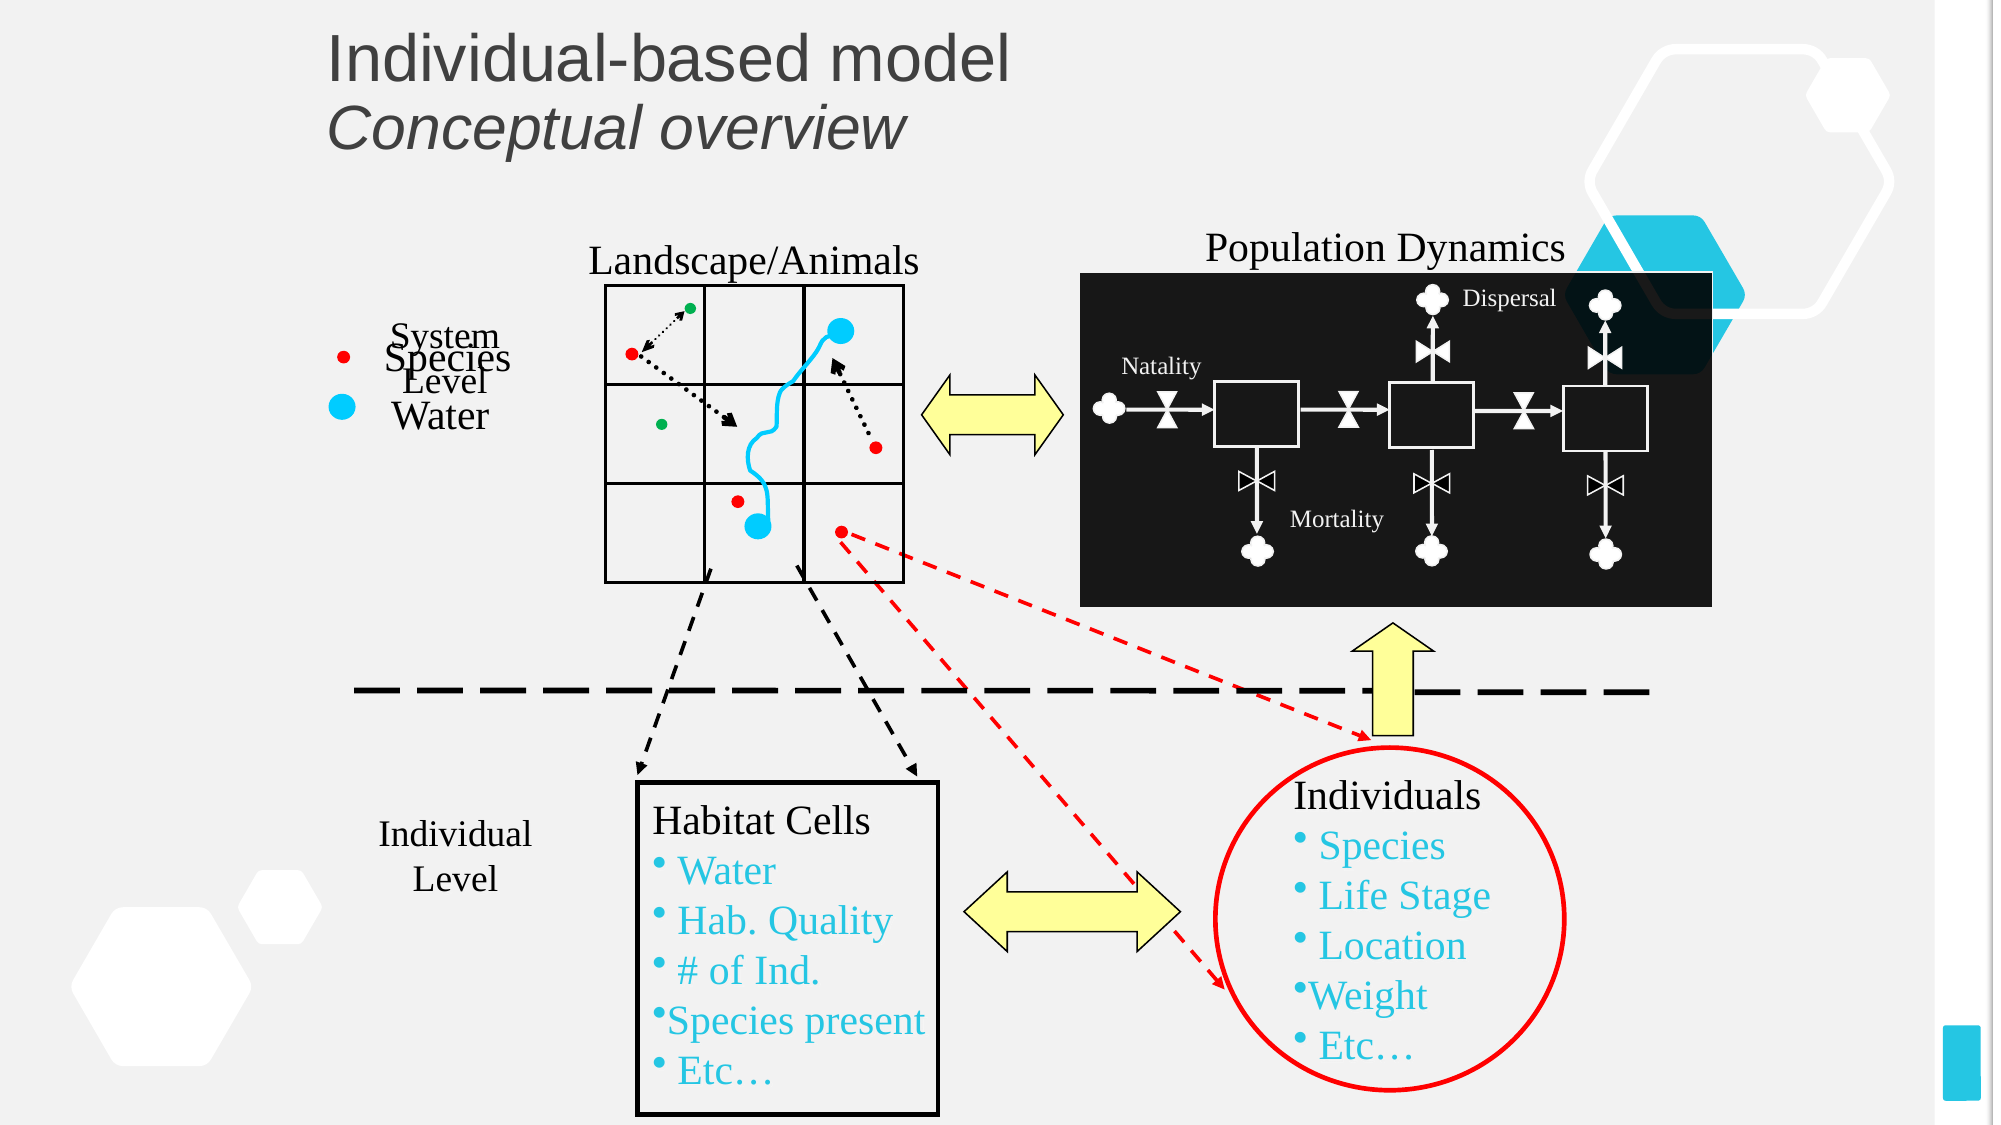

# Individual-based model Conceptual overview
Population Dynamics

Dispersal

Natality

Mortality

Landscape/Animals

System
Level

Species

Water

Individuals
 Species
 Life Stage
 Location
Weight
 Etc…

Habitat Cells
 Water
 Hab. Quality
 # of Ind.
Species present
 Etc…
Individual
Level